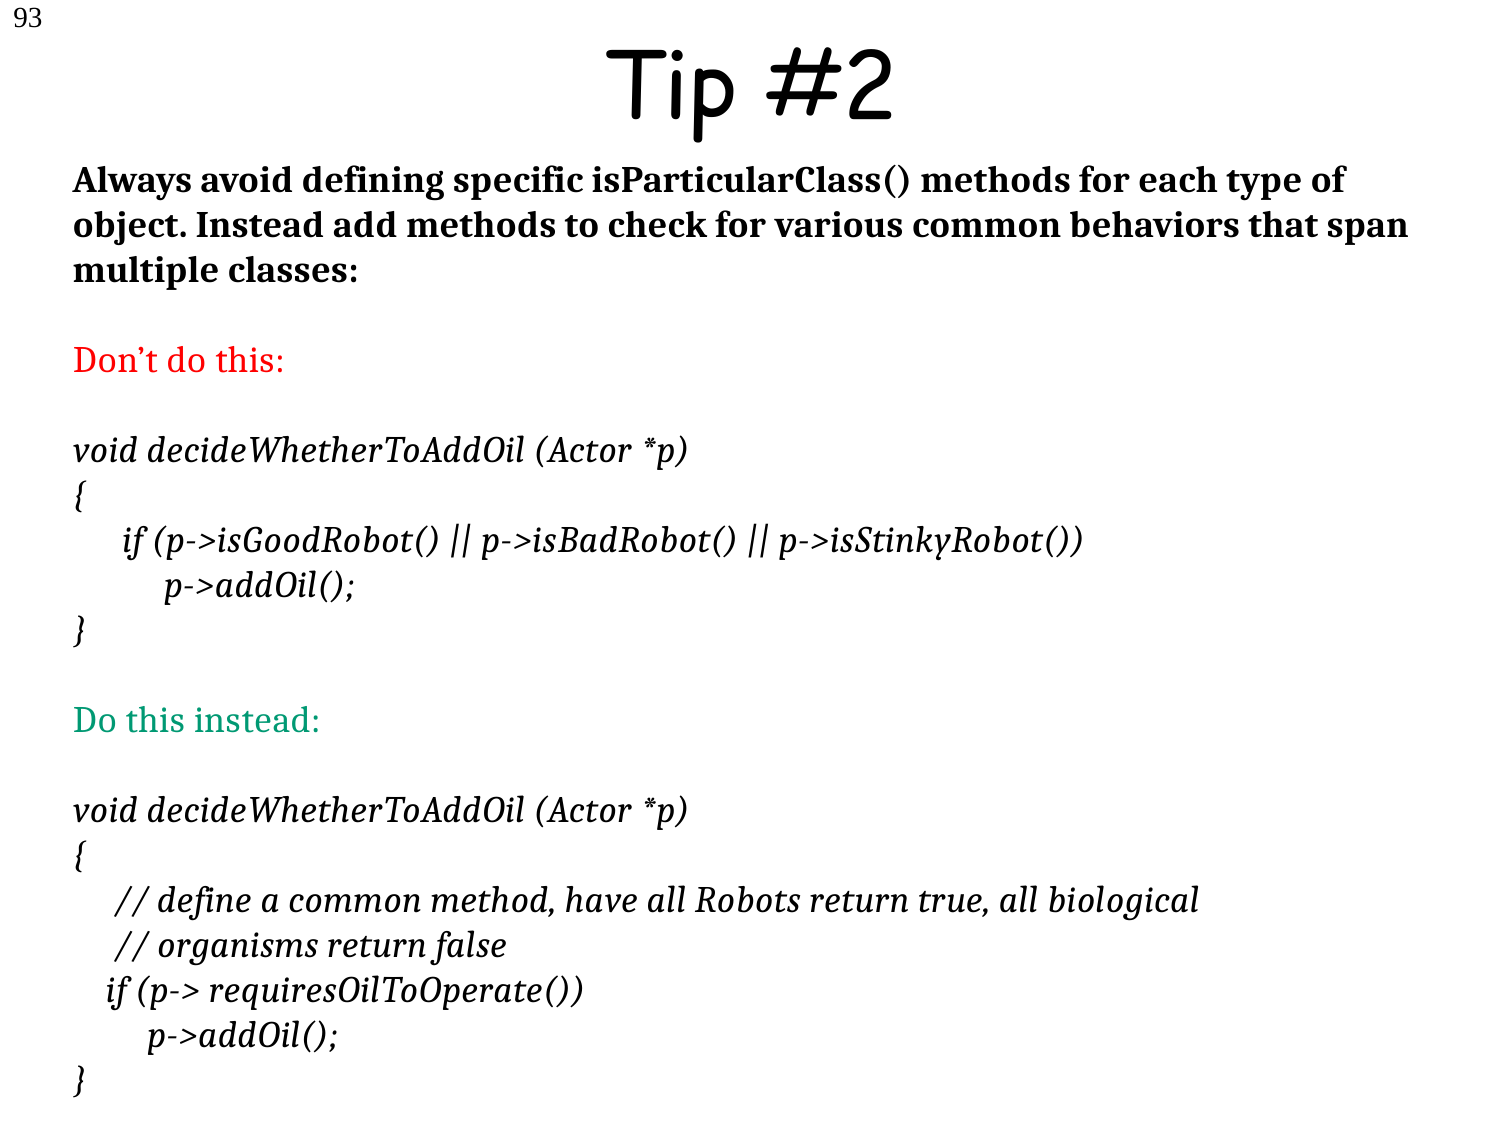

# Tip #2
93
Always avoid defining specific isParticularClass() methods for each type of object. Instead add methods to check for various common behaviors that span multiple classes:

Don’t do this:

void decideWhetherToAddOil (Actor *p)
{
      if (p->isGoodRobot() || p->isBadRobot() || p->isStinkyRobot())
           p->addOil();
}

Do this instead:

void decideWhetherToAddOil (Actor *p)
{
     // define a common method, have all Robots return true, all biological
     // organisms return false
    if (p-> requiresOilToOperate())
         p->addOil();
}